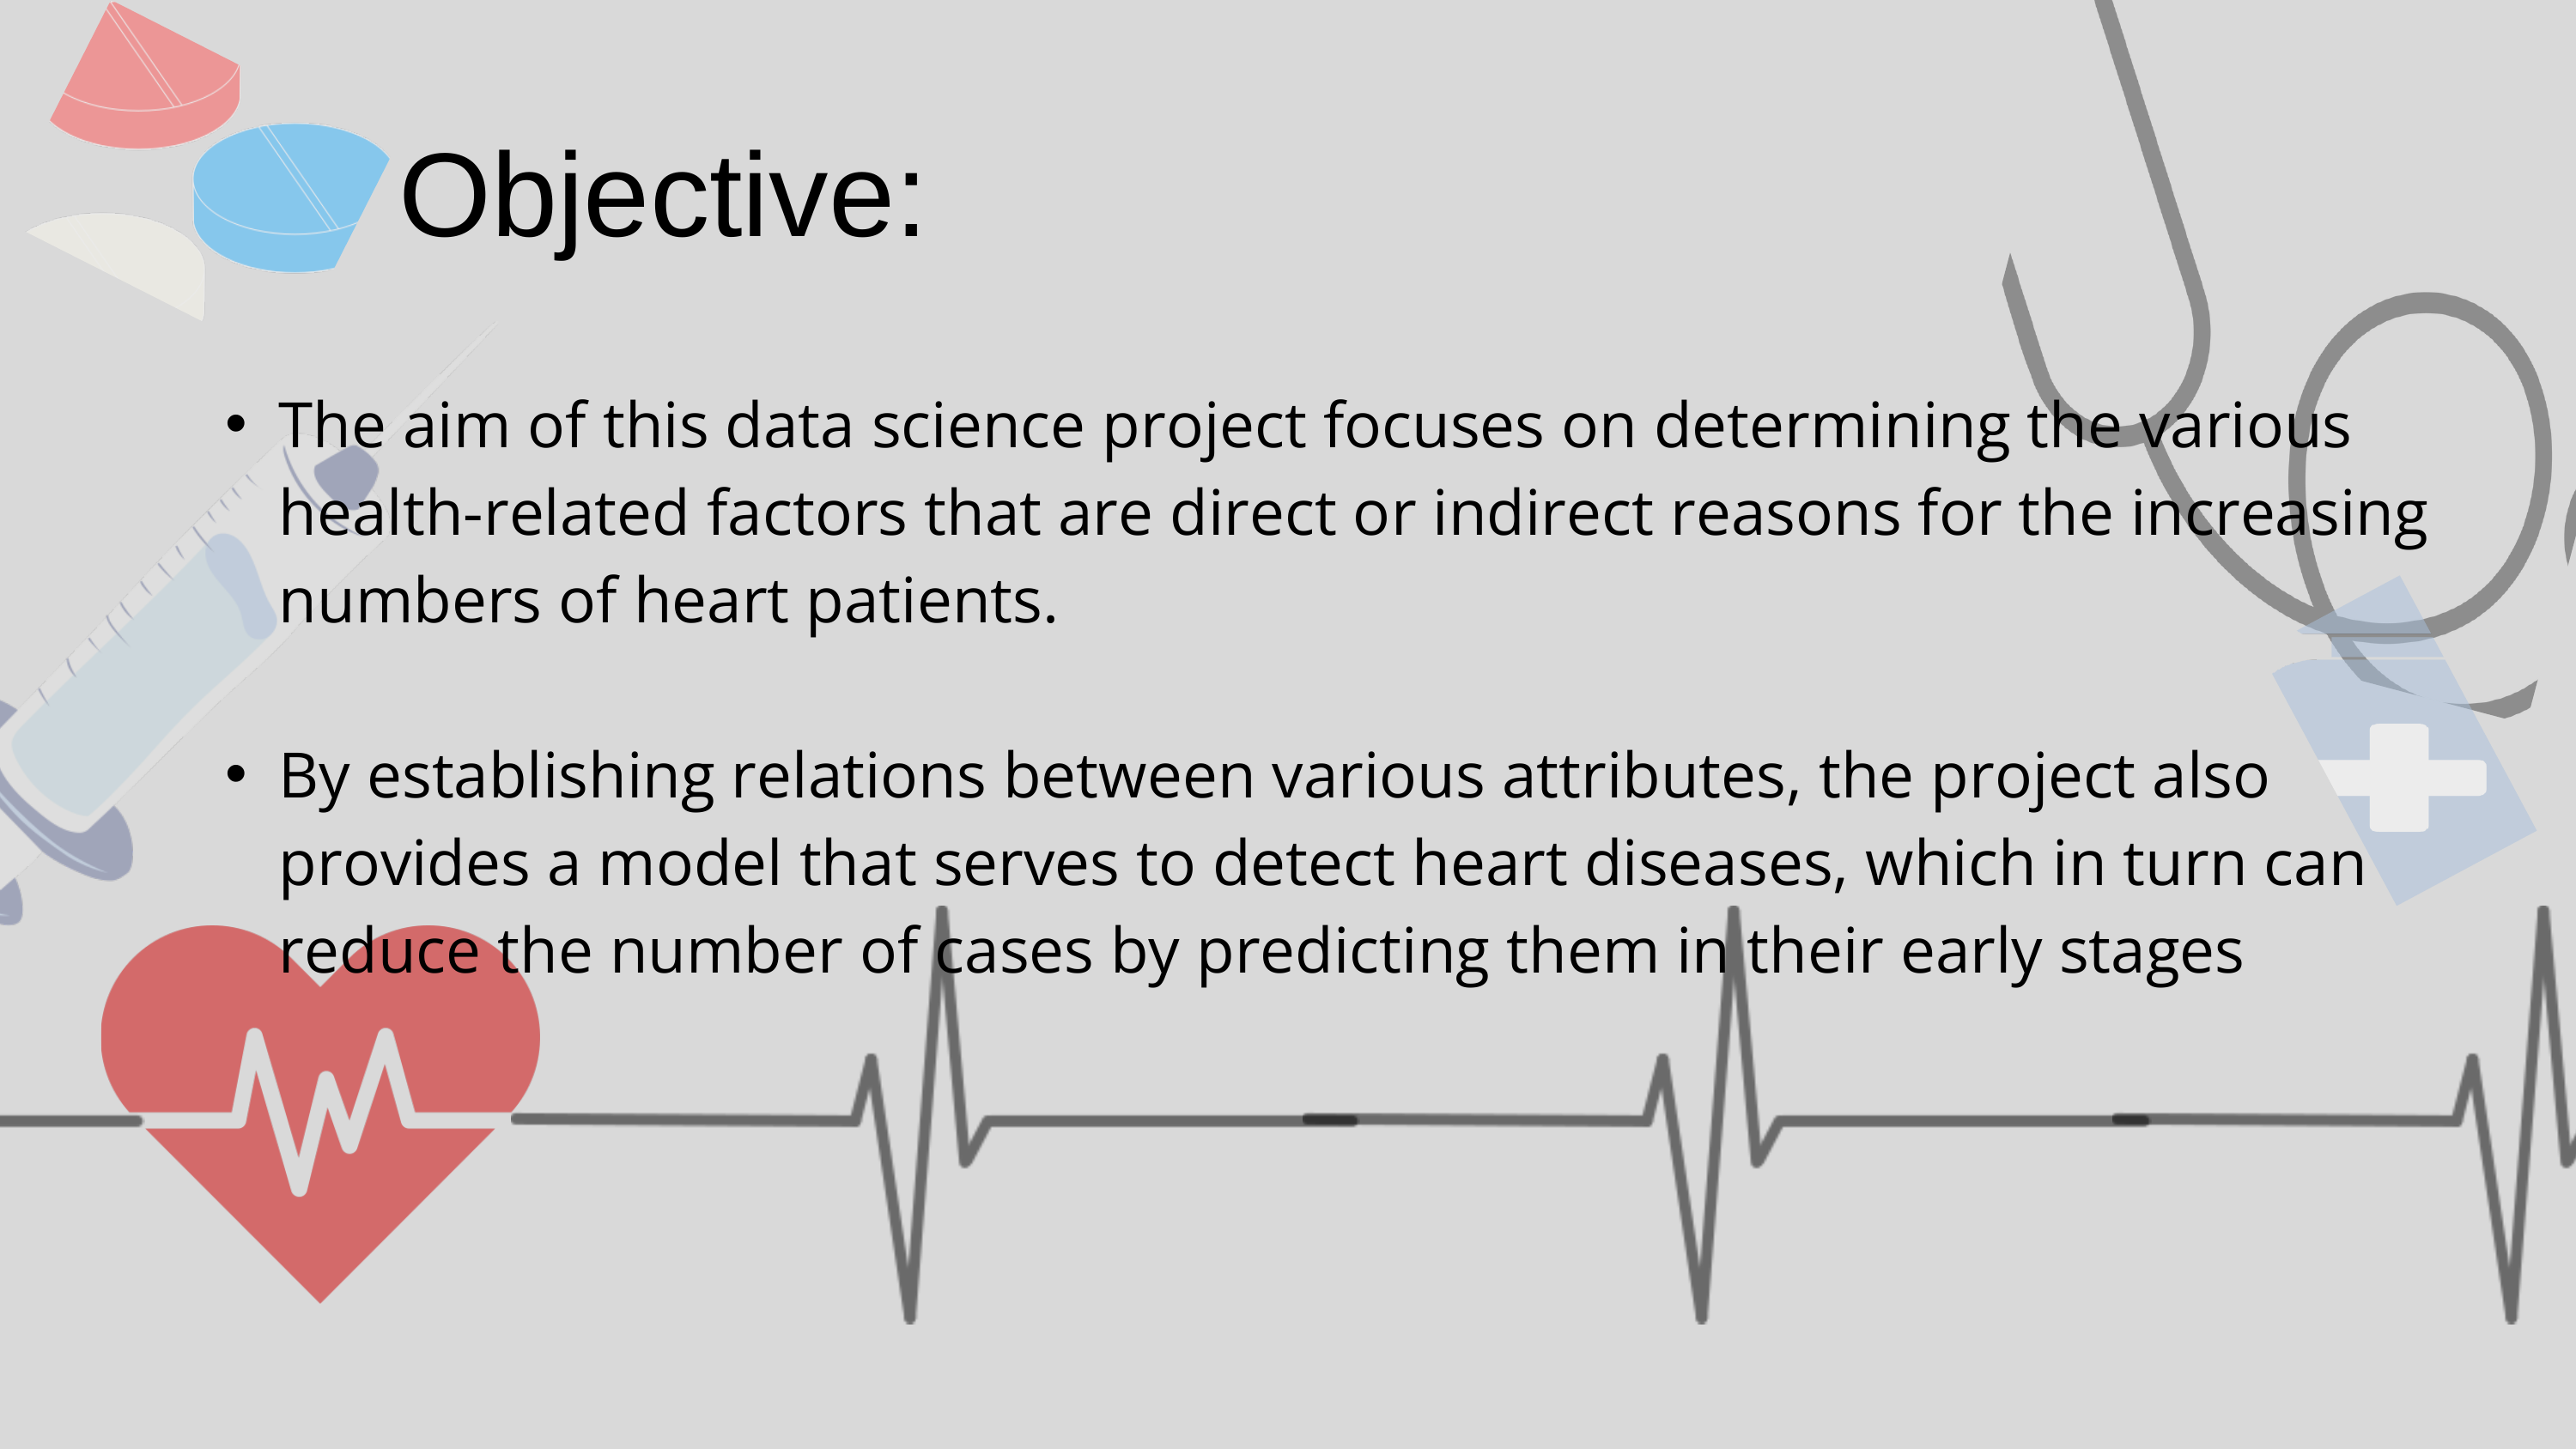

Objective:

The aim of this data science project focuses on determining the various health-related factors that are direct or indirect reasons for the increasing numbers of heart patients.

By establishing relations between various attributes, the project also provides a model that serves to detect heart diseases, which in turn can reduce the number of cases by predicting them in their early stages